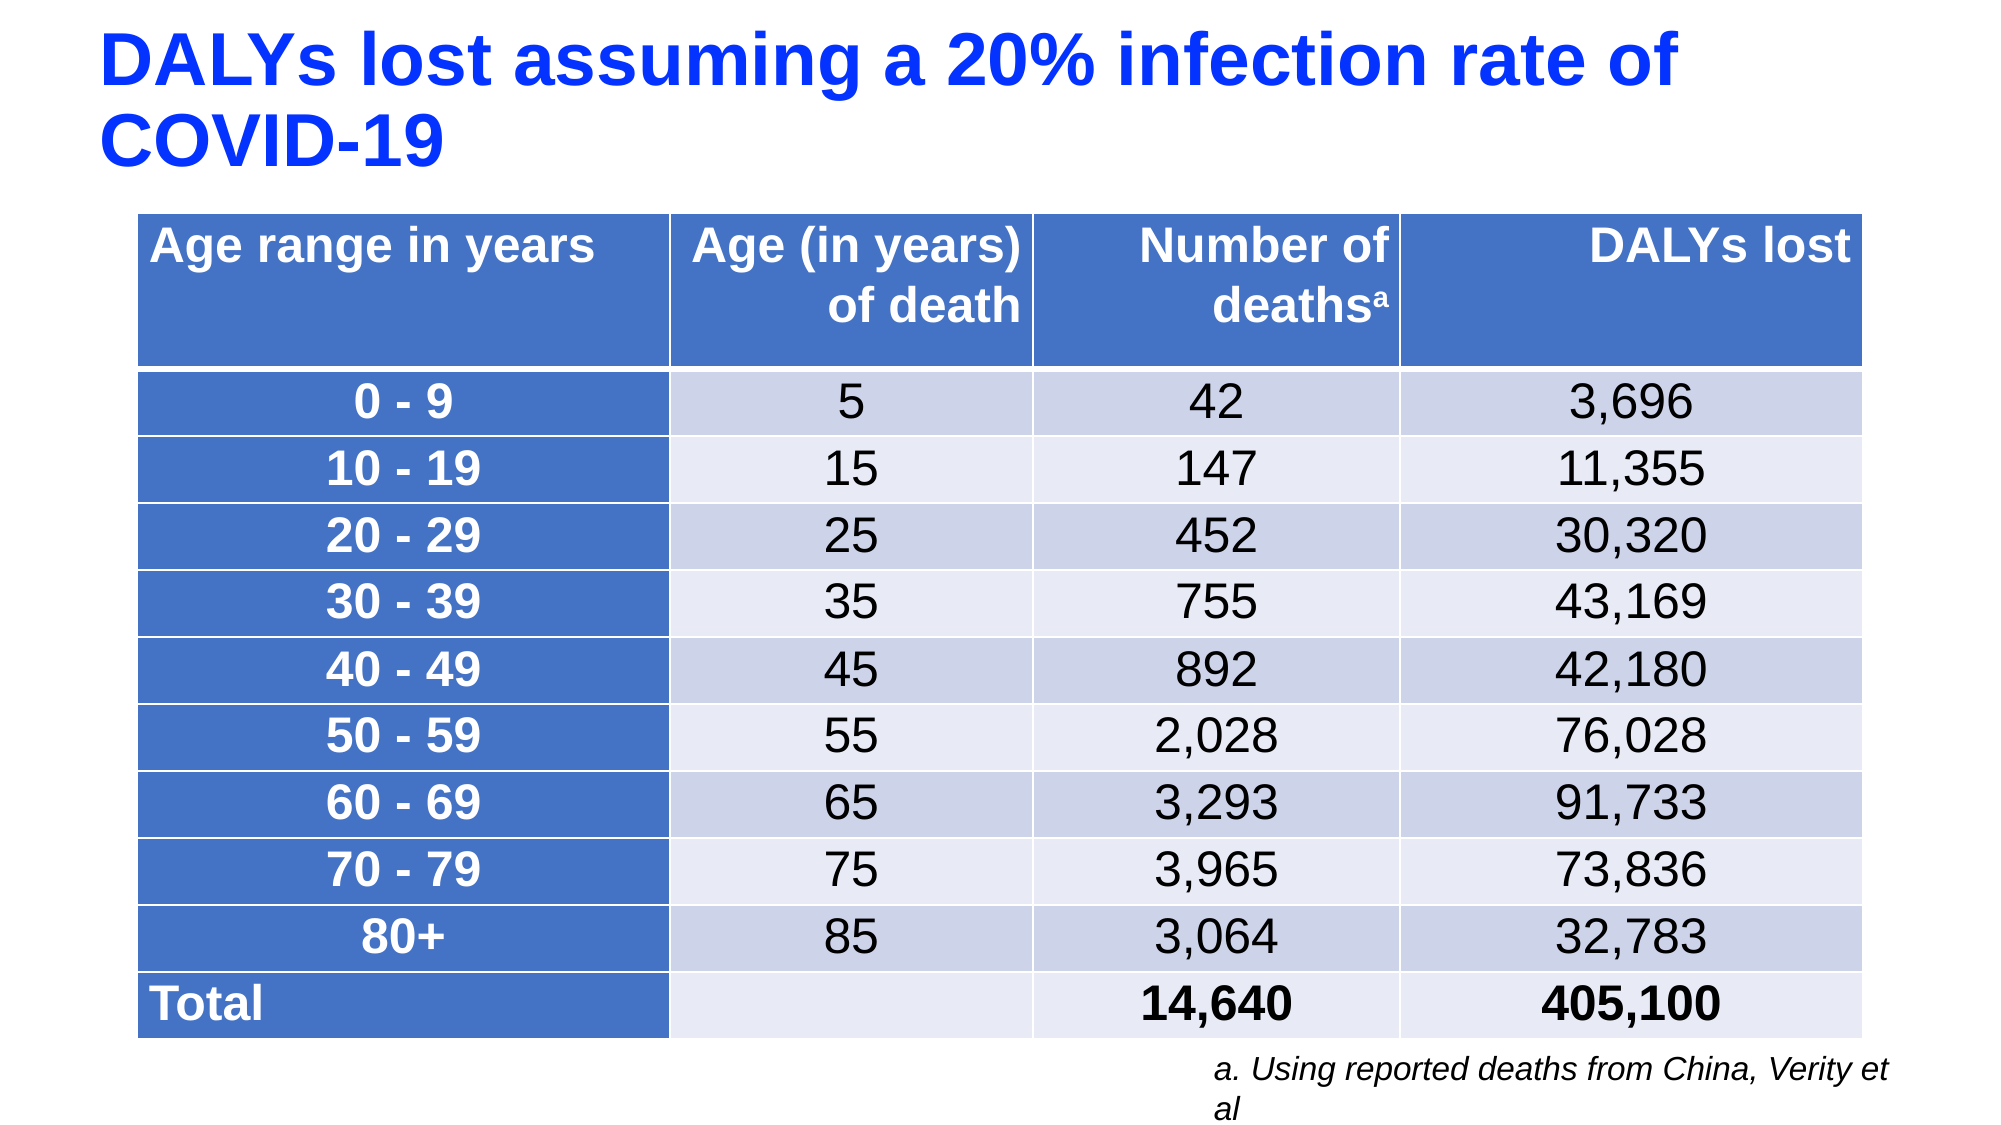

# DALYs lost assuming a 20% infection rate of COVID-19
| Age range in years | Age (in years) of death | Number of deathsa | DALYs lost |
| --- | --- | --- | --- |
| 0 - 9 | 5 | 42 | 3,696 |
| 10 - 19 | 15 | 147 | 11,355 |
| 20 - 29 | 25 | 452 | 30,320 |
| 30 - 39 | 35 | 755 | 43,169 |
| 40 - 49 | 45 | 892 | 42,180 |
| 50 - 59 | 55 | 2,028 | 76,028 |
| 60 - 69 | 65 | 3,293 | 91,733 |
| 70 - 79 | 75 | 3,965 | 73,836 |
| 80+ | 85 | 3,064 | 32,783 |
| Total |  | 14,640 | 405,100 |
a. Using reported deaths from China, Verity et al